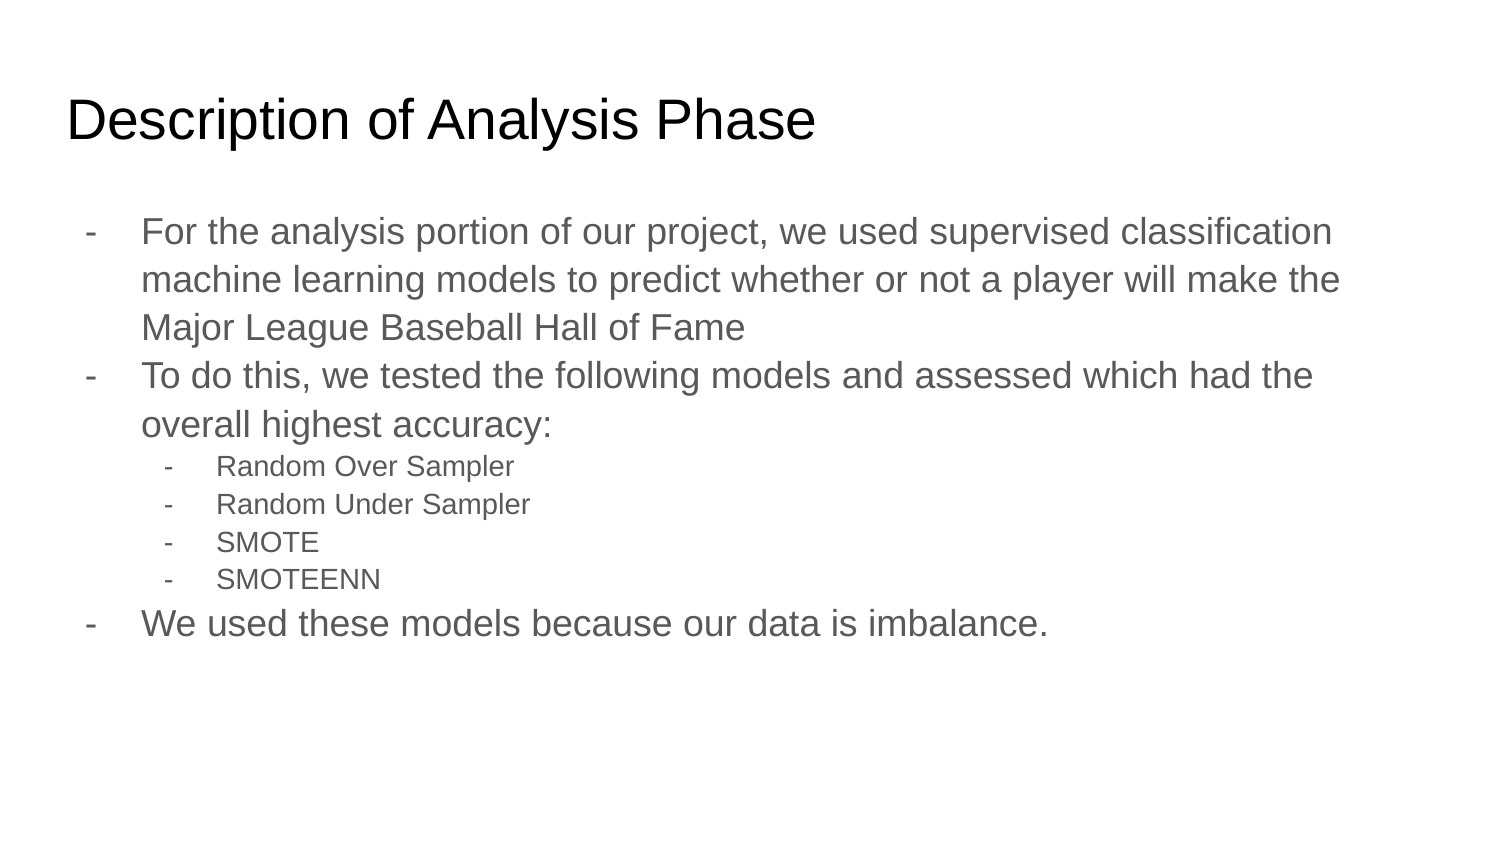

# Description of Analysis Phase
For the analysis portion of our project, we used supervised classification machine learning models to predict whether or not a player will make the Major League Baseball Hall of Fame
To do this, we tested the following models and assessed which had the overall highest accuracy:
Random Over Sampler
Random Under Sampler
SMOTE
SMOTEENN
We used these models because our data is imbalance.